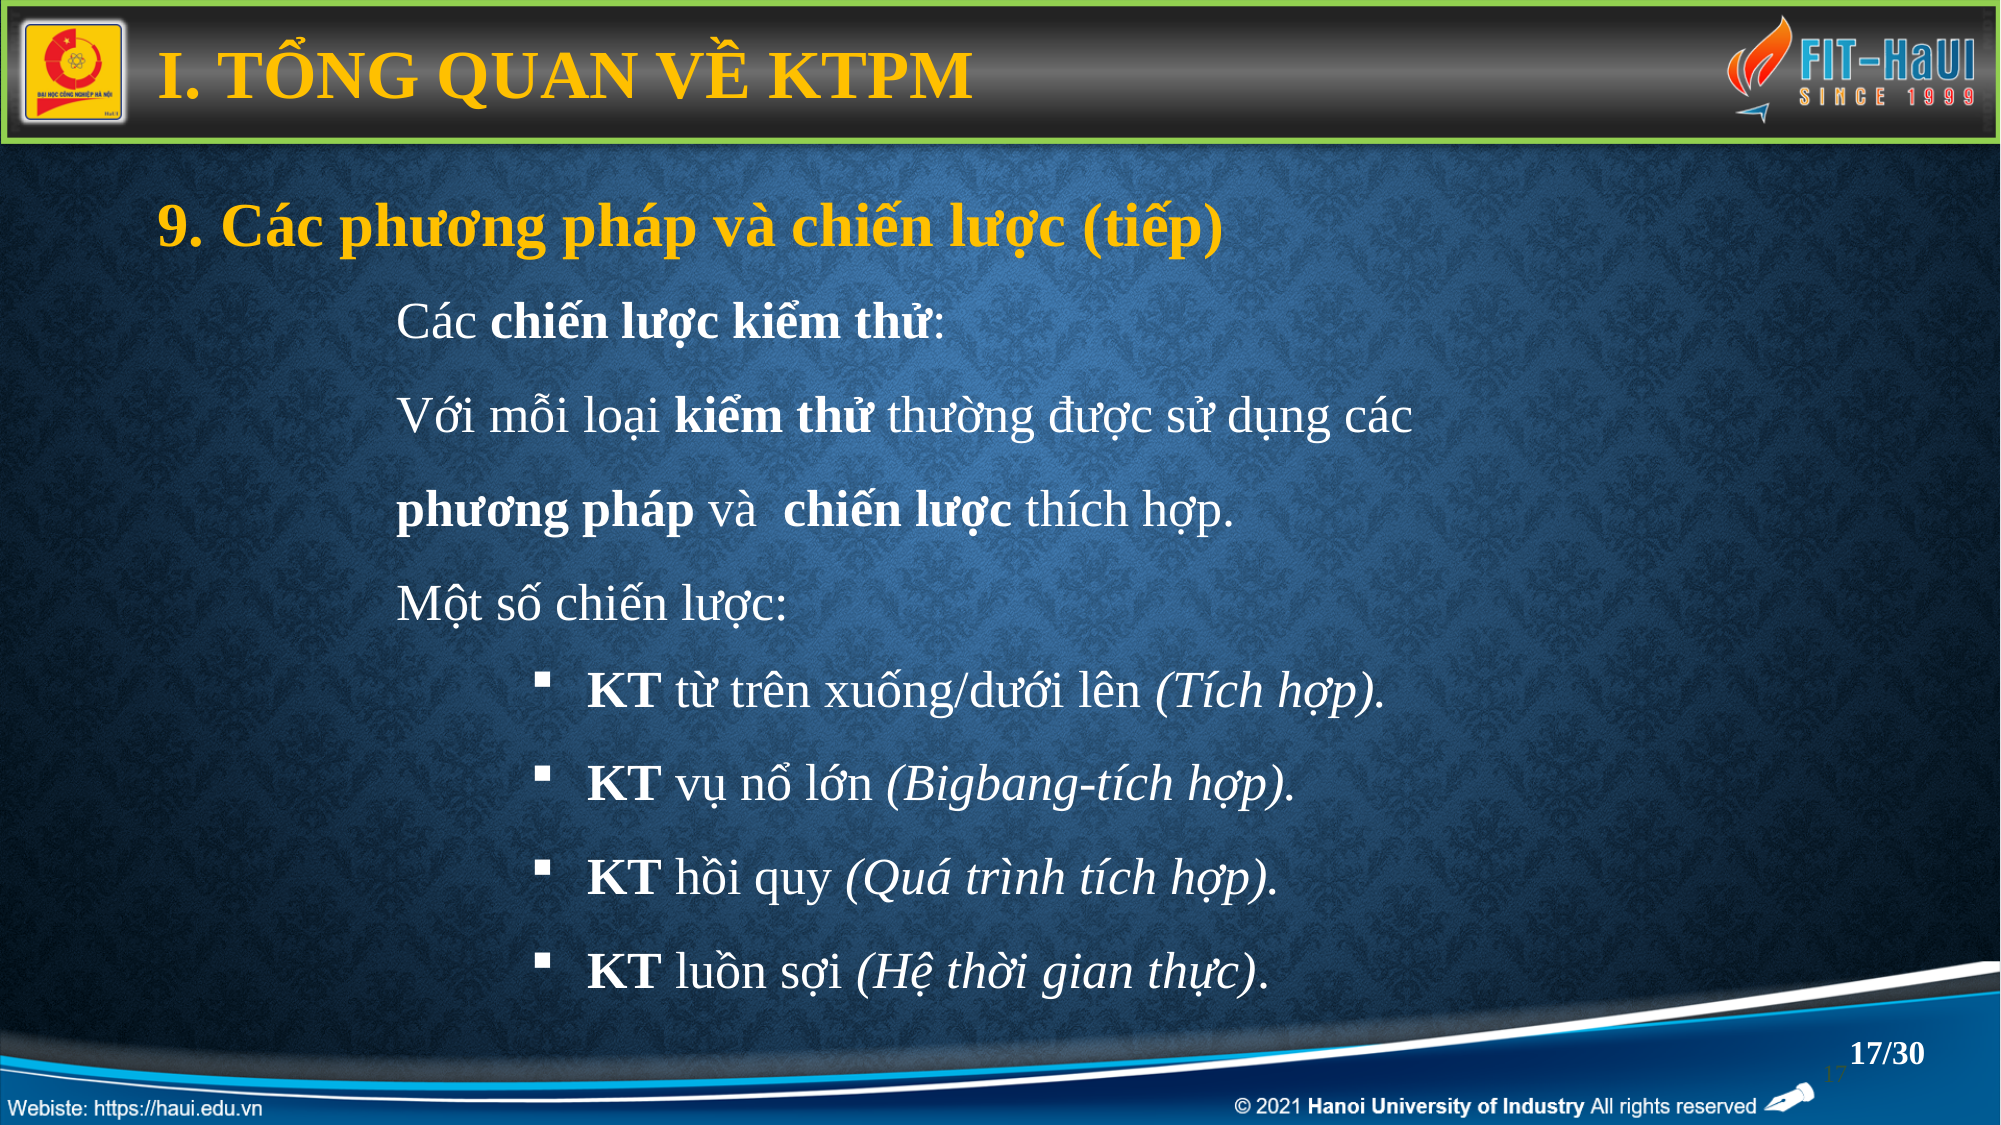

I. TỔNG QUAN VỀ KTPM
9. Các phương pháp và chiến lược (tiếp)
Các chiến lược kiểm thử:
Với mỗi loại kiểm thử thường được sử dụng các phương pháp và  chiến lược thích hợp.
Một số chiến lược:
KT từ trên xuống/dưới lên (Tích hợp).
KT vụ nổ lớn (Bigbang-tích hợp).
KT hồi quy (Quá trình tích hợp).
KT luồn sợi (Hệ thời gian thực).
17/30
17